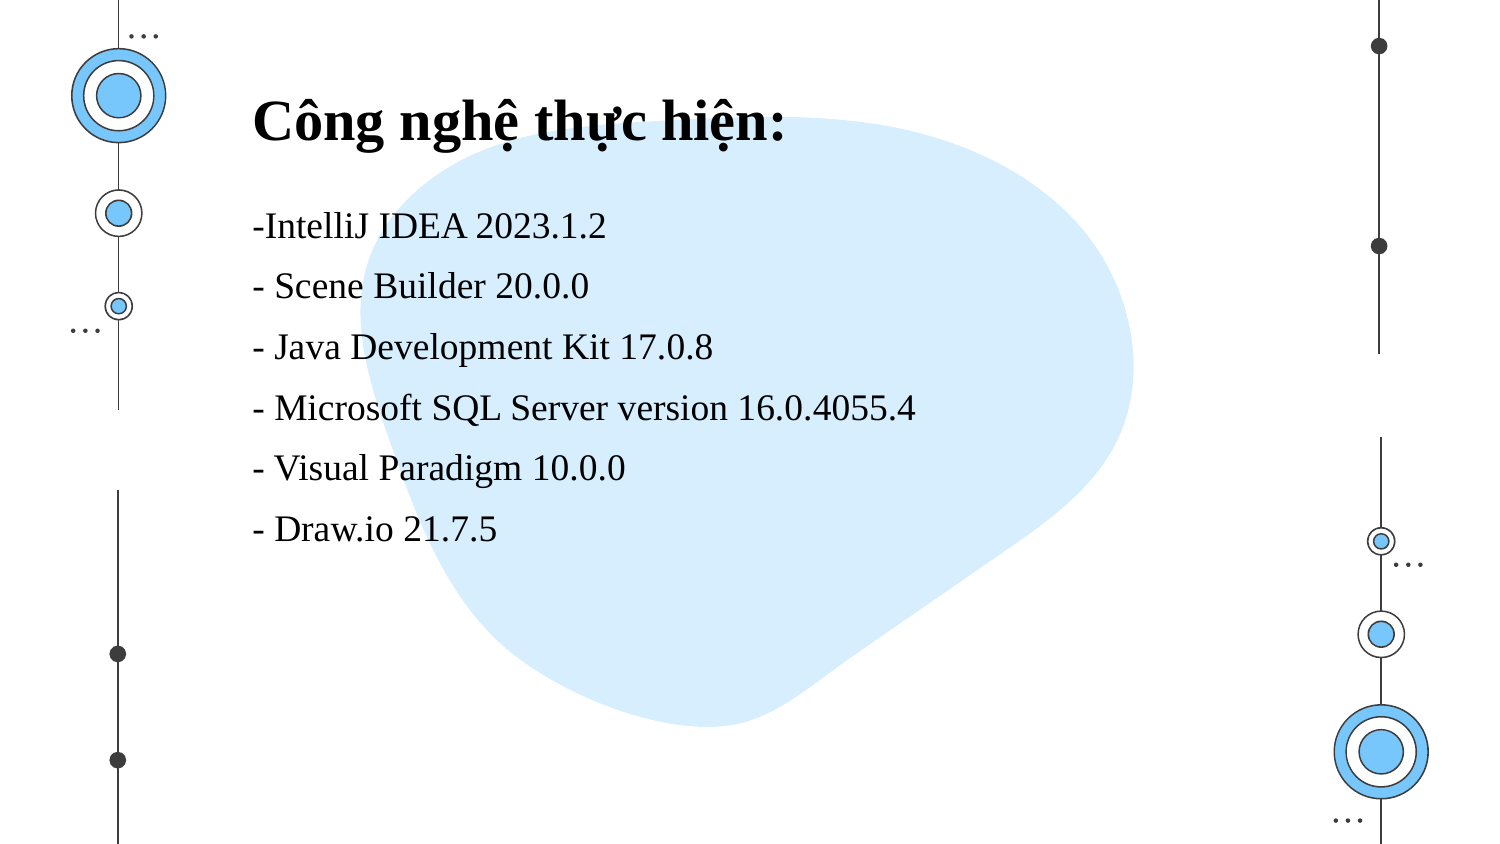

Công nghệ thực hiện:

-IntelliJ IDEA 2023.1.2
- Scene Builder 20.0.0
- Java Development Kit 17.0.8
- Microsoft SQL Server version 16.0.4055.4
- Visual Paradigm 10.0.0
- Draw.io 21.7.5